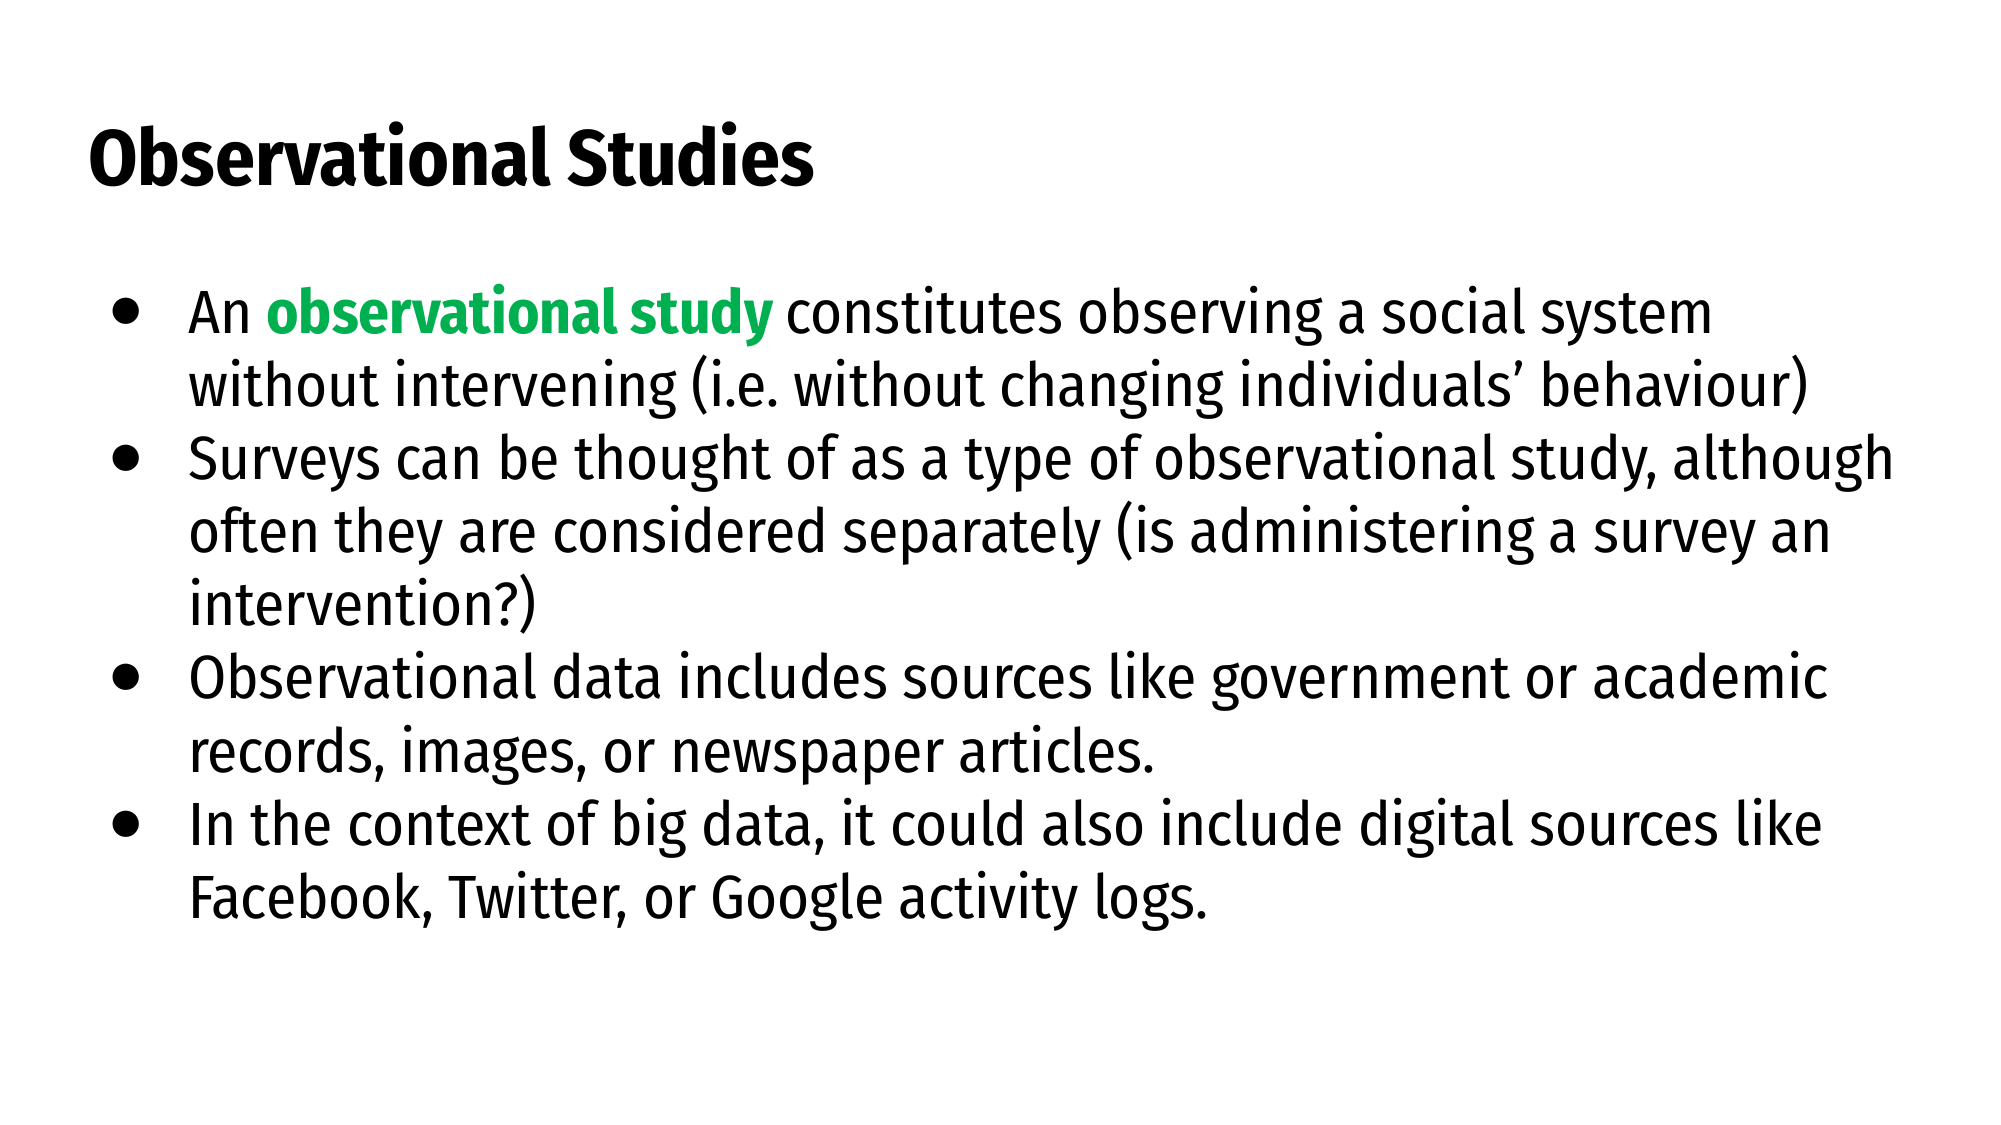

# Observational Studies
An observational study constitutes observing a social system without intervening (i.e. without changing individuals’ behaviour)
Surveys can be thought of as a type of observational study, although often they are considered separately (is administering a survey an intervention?)
Observational data includes sources like government or academic records, images, or newspaper articles.
In the context of big data, it could also include digital sources like Facebook, Twitter, or Google activity logs.